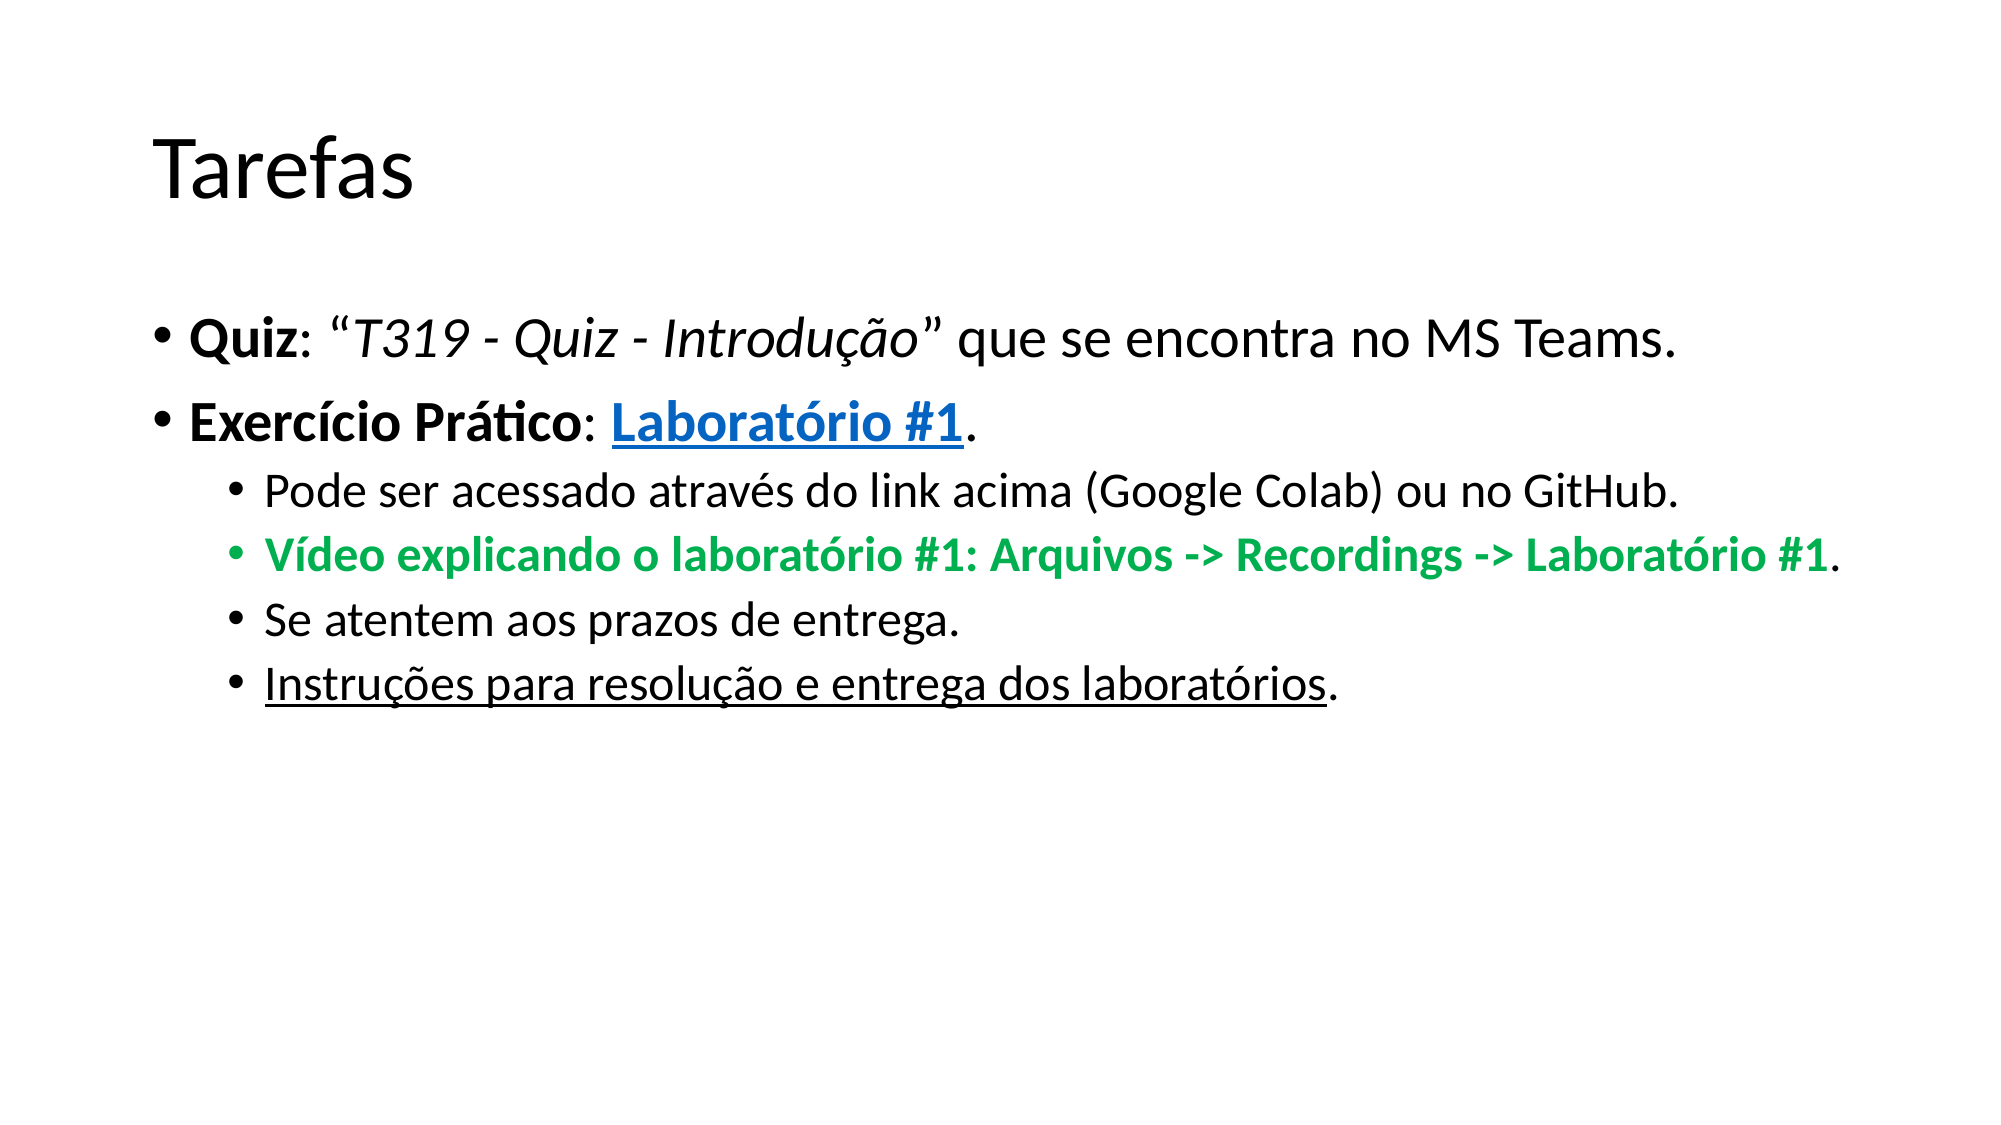

# Tarefas
Quiz: “T319 - Quiz - Introdução” que se encontra no MS Teams.
Exercício Prático: Laboratório #1.
Pode ser acessado através do link acima (Google Colab) ou no GitHub.
Vídeo explicando o laboratório #1: Arquivos -> Recordings -> Laboratório #1.
Se atentem aos prazos de entrega.
Instruções para resolução e entrega dos laboratórios.